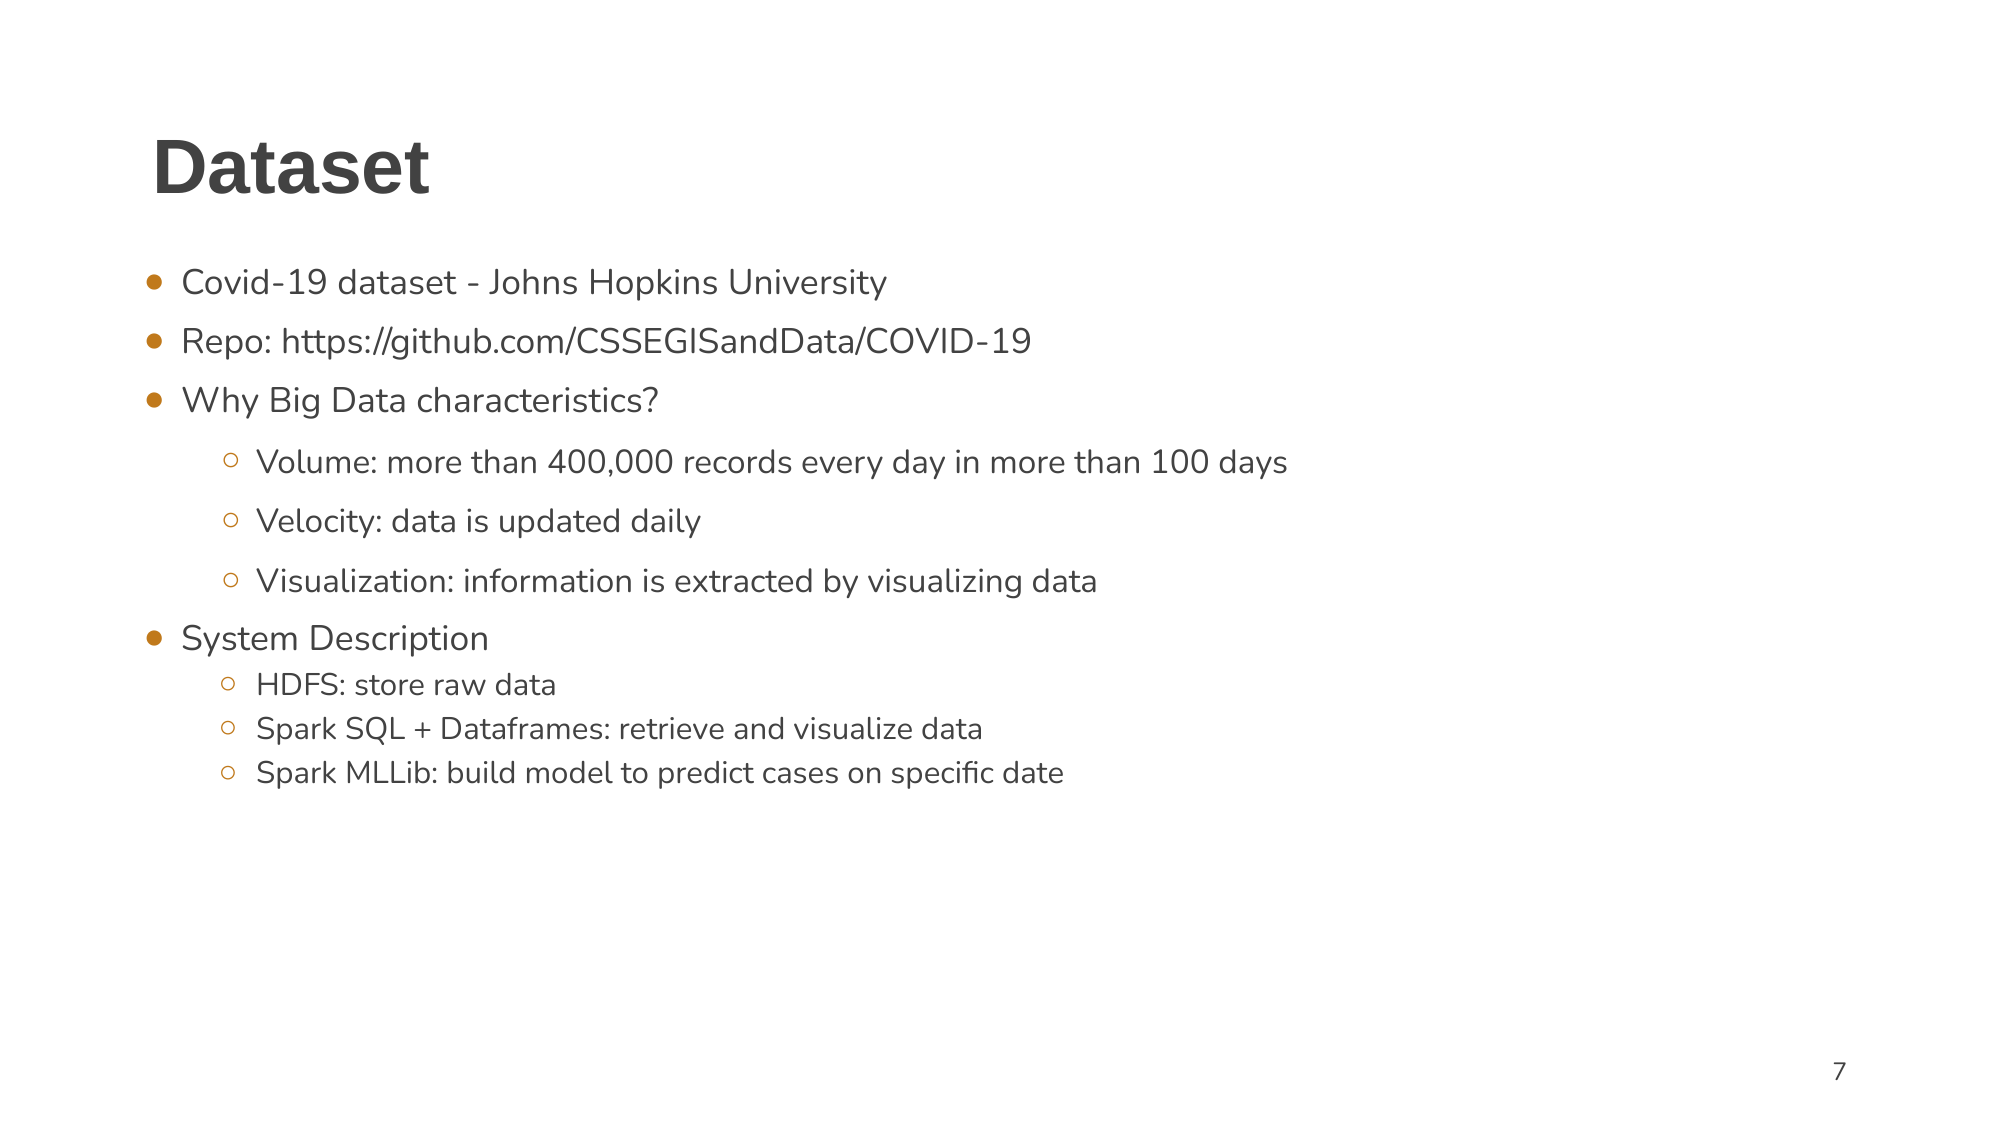

# Dataset
Covid-19 dataset - Johns Hopkins University
Repo: https://github.com/CSSEGISandData/COVID-19
Why Big Data characteristics?
Volume: more than 400,000 records every day in more than 100 days
Velocity: data is updated daily
Visualization: information is extracted by visualizing data
System Description
HDFS: store raw data
Spark SQL + Dataframes: retrieve and visualize data
Spark MLLib: build model to predict cases on specific date
7